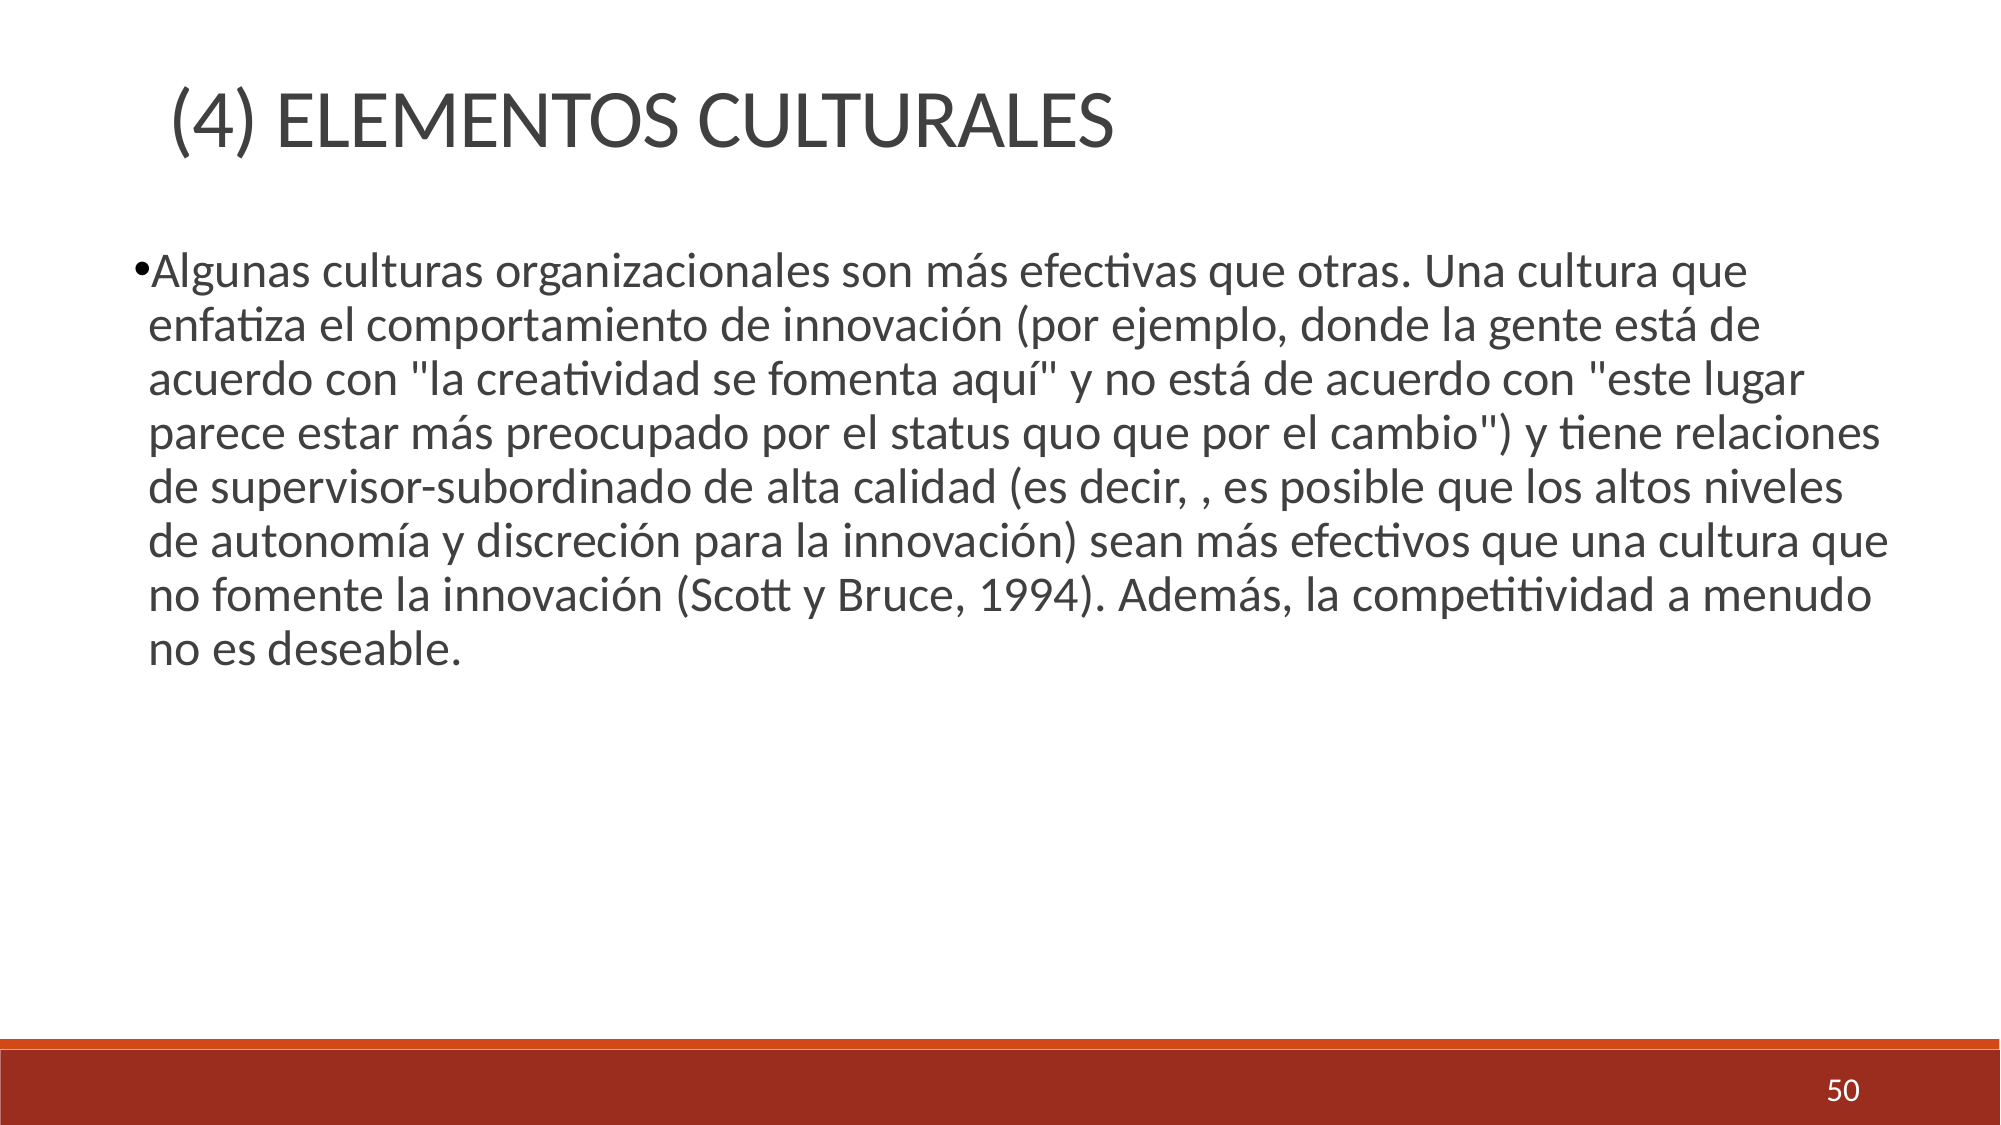

(4) ELEMENTOS CULTURALES
Algunas culturas organizacionales son más efectivas que otras. Una cultura que enfatiza el comportamiento de innovación (por ejemplo, donde la gente está de acuerdo con "la creatividad se fomenta aquí" y no está de acuerdo con "este lugar parece estar más preocupado por el status quo que por el cambio") y tiene relaciones de supervisor-subordinado de alta calidad (es decir, , es posible que los altos niveles de autonomía y discreción para la innovación) sean más efectivos que una cultura que no fomente la innovación (Scott y Bruce, 1994). Además, la competitividad a menudo no es deseable.
50